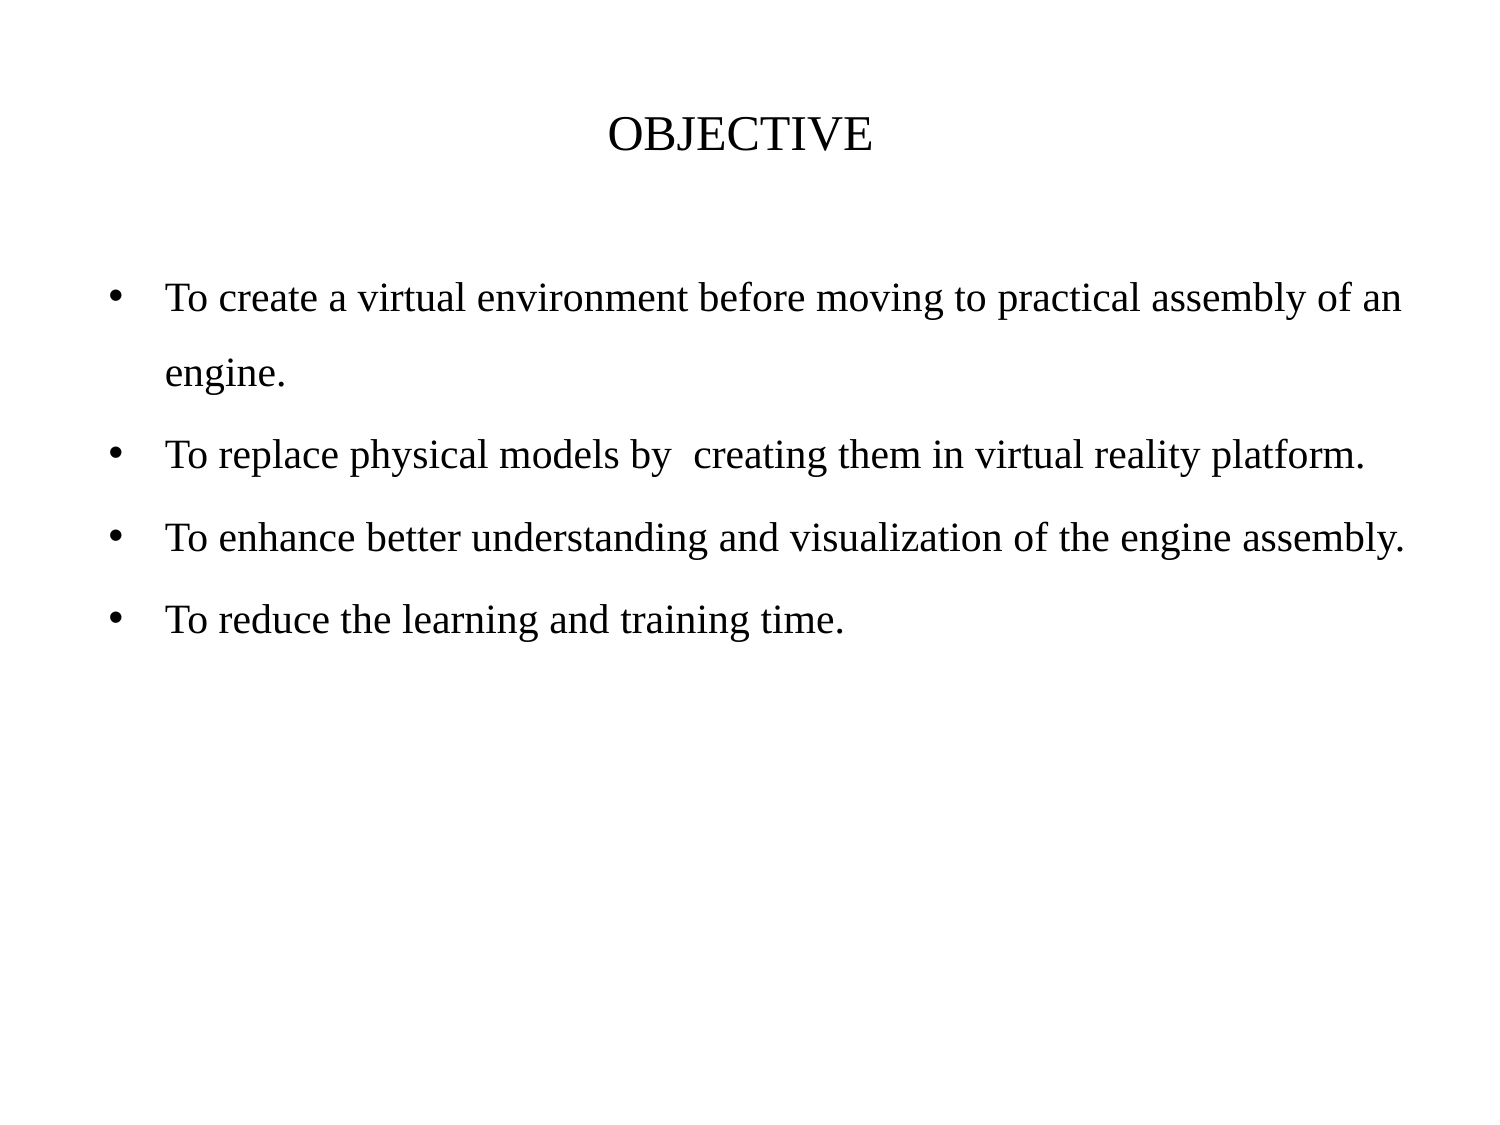

# OBJECTIVE
To create a virtual environment before moving to practical assembly of an engine.
To replace physical models by  creating them in virtual reality platform.
To enhance better understanding and visualization of the engine assembly.
To reduce the learning and training time.